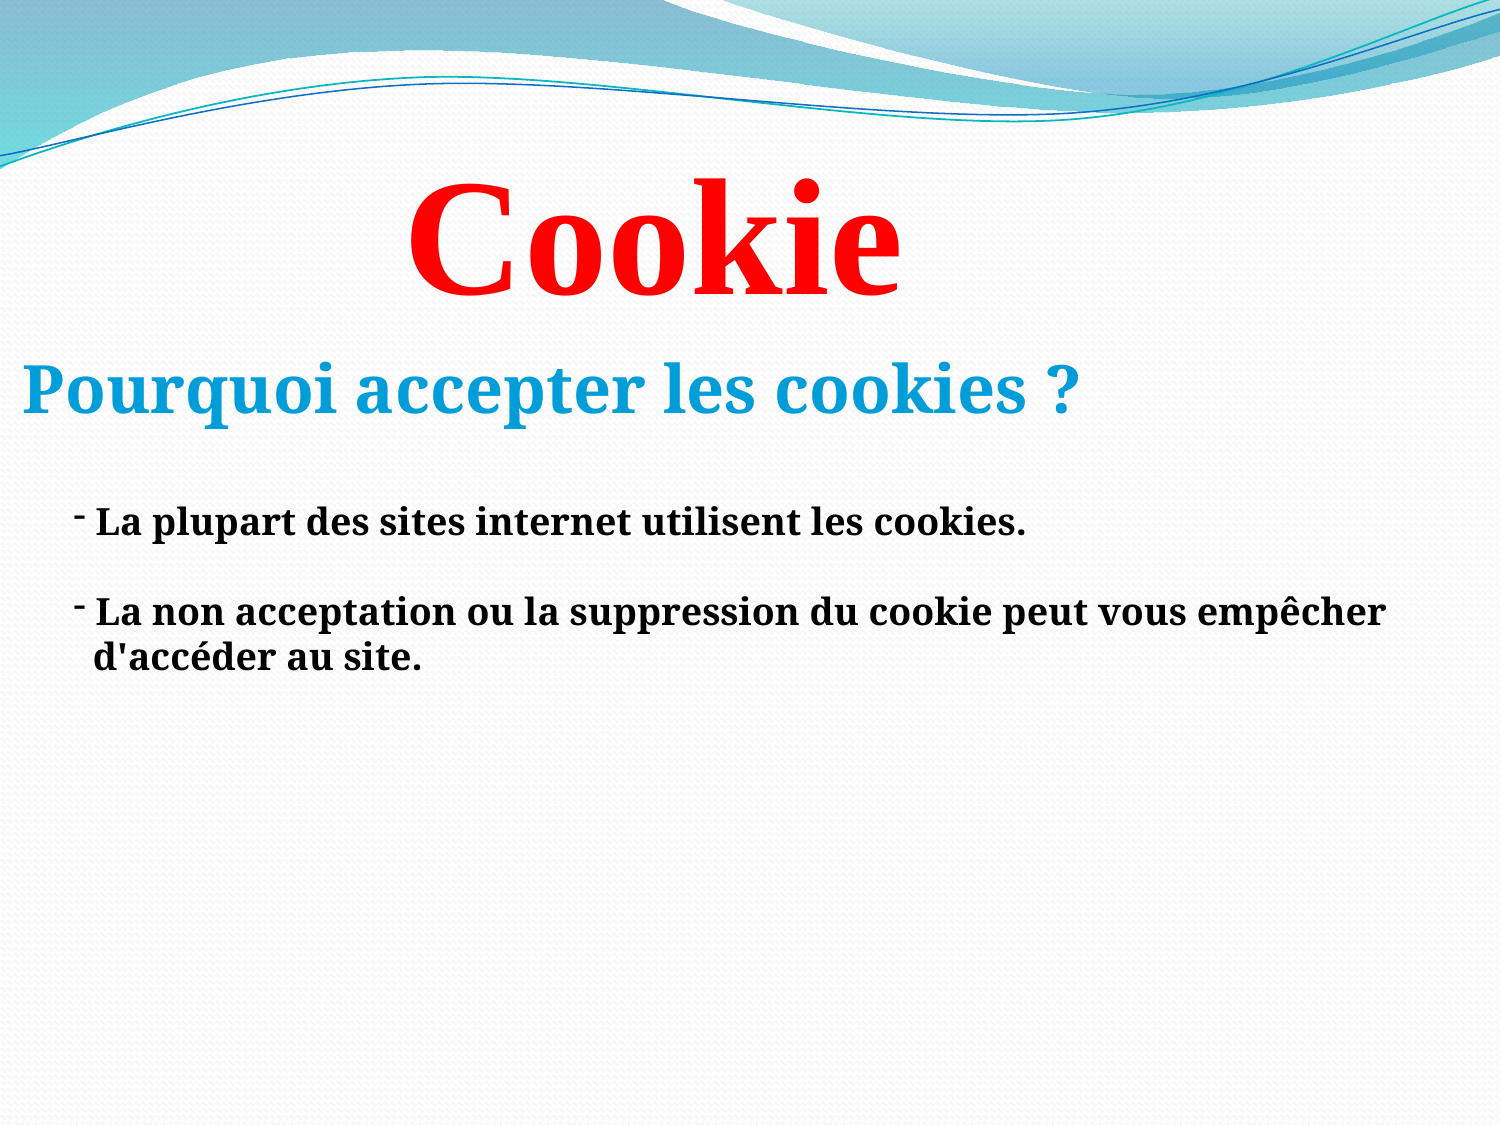

# Cookie
Pourquoi accepter les cookies ?
 La plupart des sites internet utilisent les cookies.
 La non acceptation ou la suppression du cookie peut vous empêcher
  d'accéder au site.